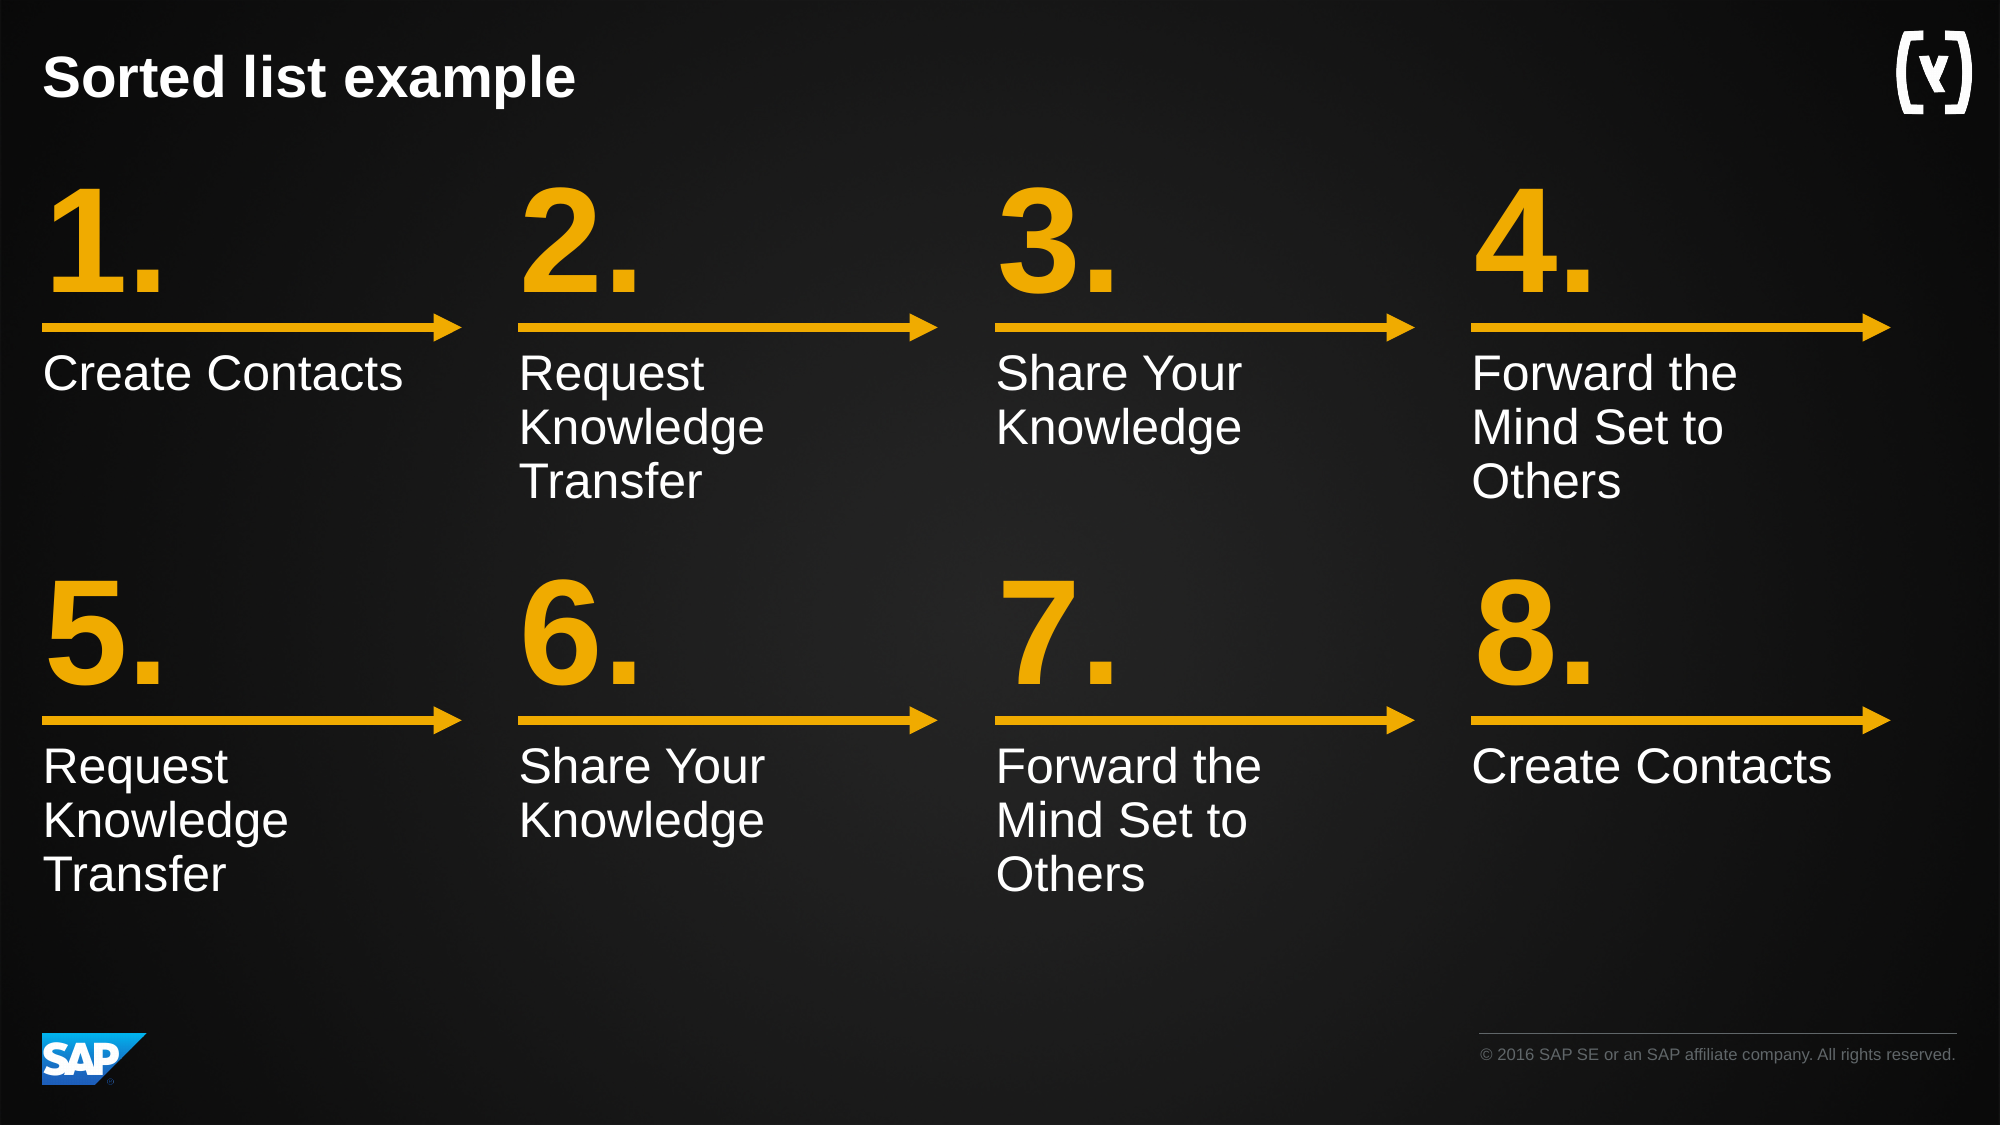

# Sorted list example
1.
2.
3.
4.
Create Contacts
Request Knowledge Transfer
Share Your Knowledge
Forward the Mind Set to Others
5.
6.
7.
8.
Request Knowledge Transfer
Share Your Knowledge
Forward the Mind Set to Others
Create Contacts